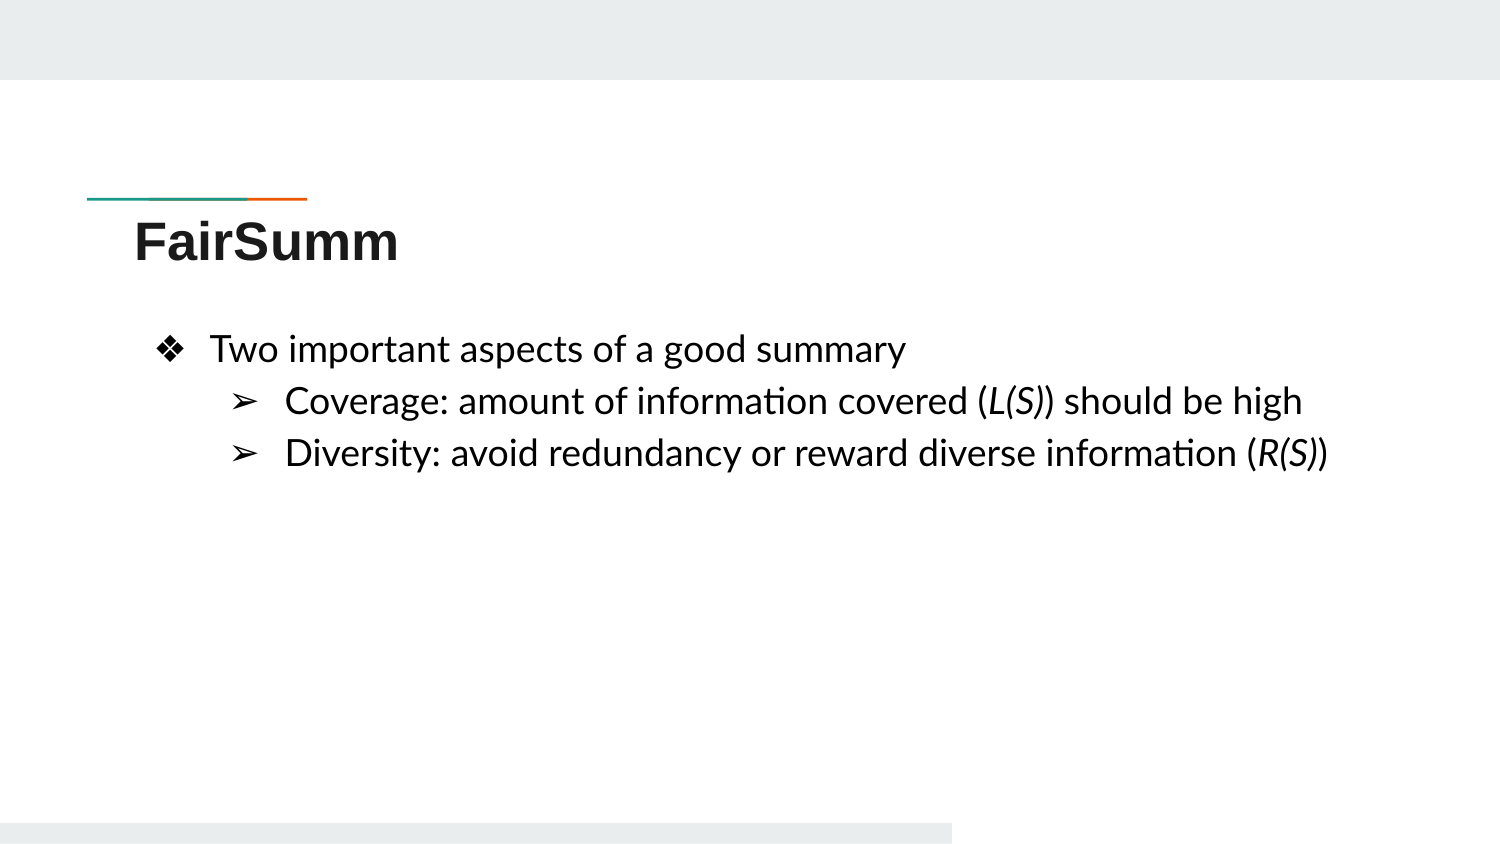

# FairSumm
Two important aspects of a good summary
Coverage: amount of information covered (L(S)) should be high
Diversity: avoid redundancy or reward diverse information (R(S))